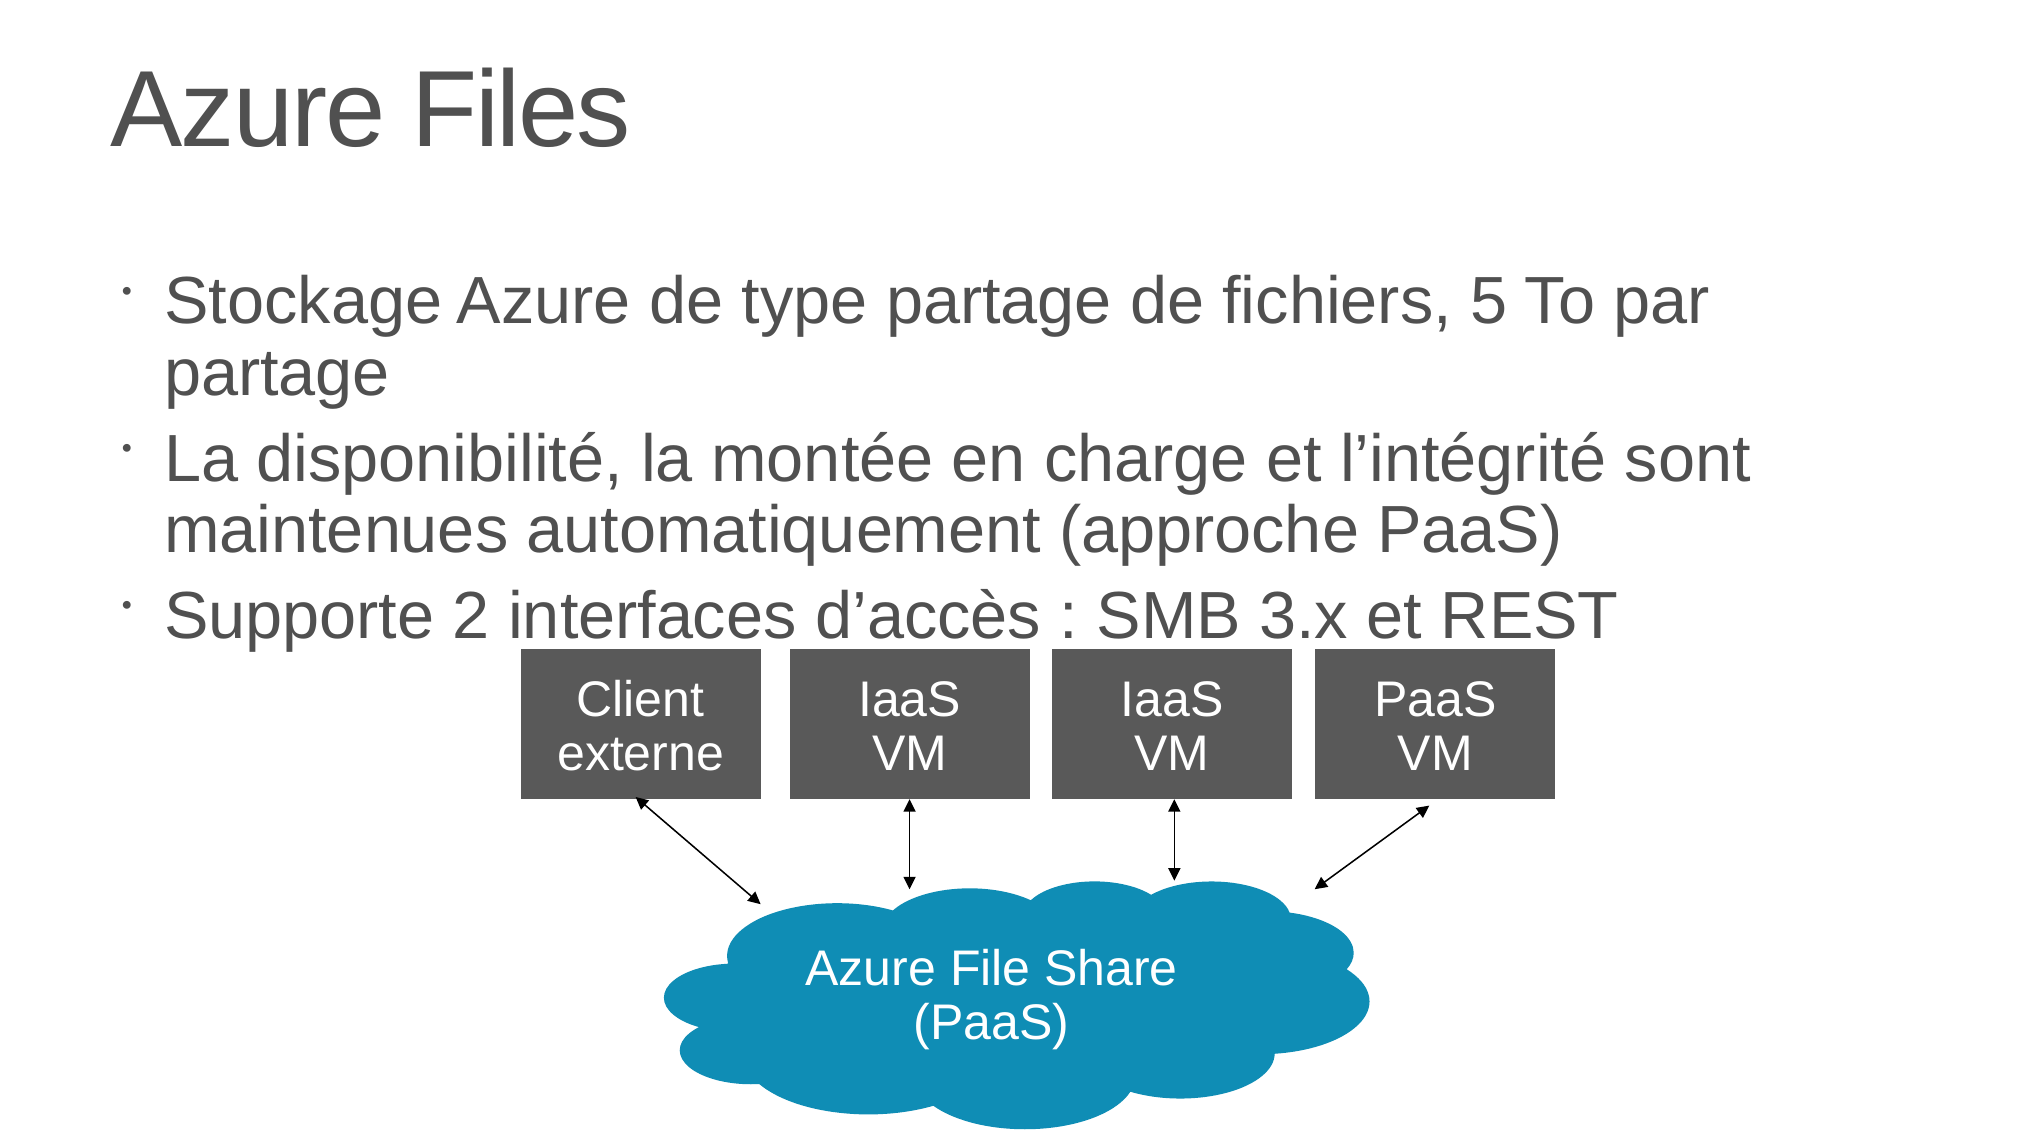

# Azure Files

Stockage Azure de type partage de fichiers, 5 To par partage
La disponibilité, la montée en charge et l’intégrité sont maintenues automatiquement (approche PaaS)
Supporte 2 interfaces d’accès : SMB 3.x et REST
Client externe
IaaS VM
IaaS VM
PaaS VM
Azure File Share
(PaaS)